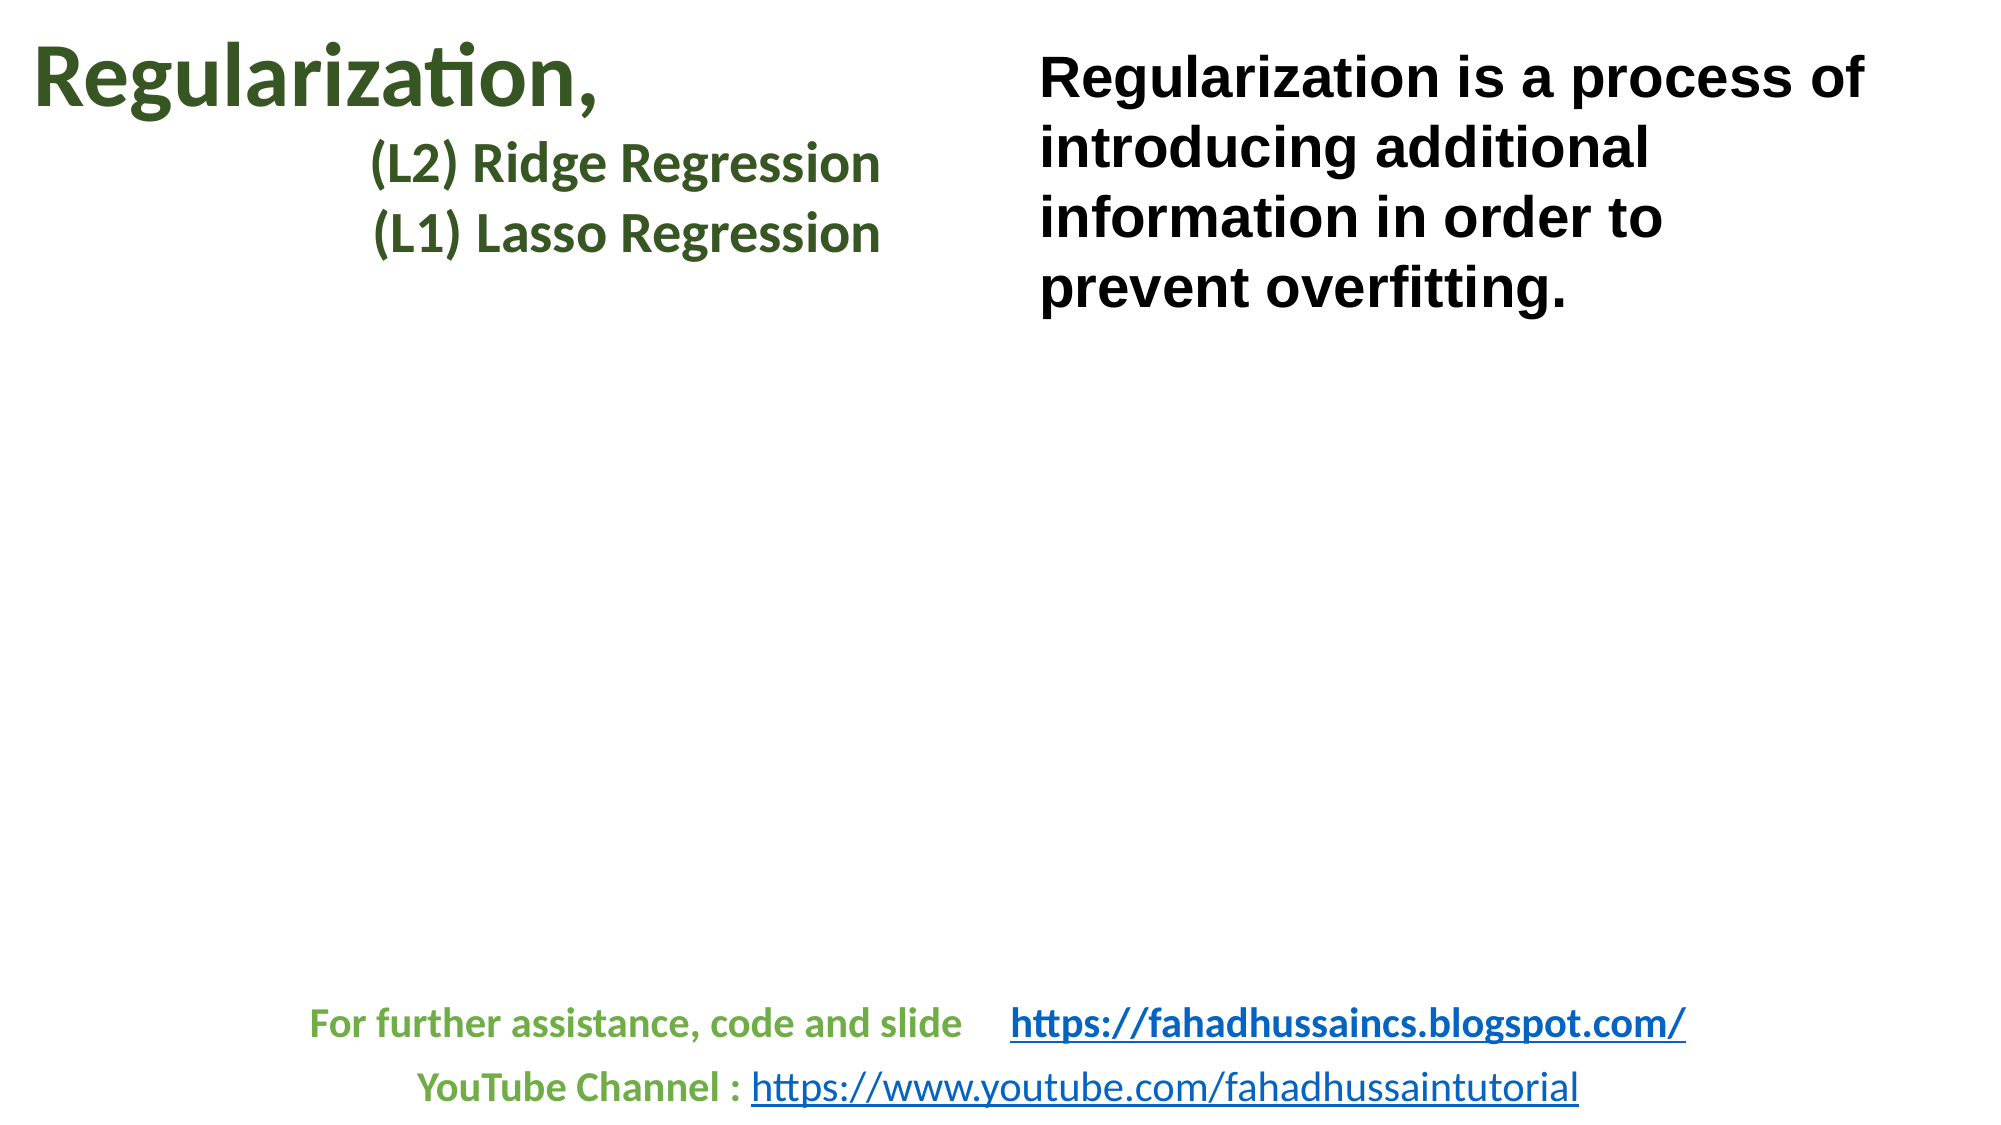

Regularization,
(L2) Ridge Regression
(L1) Lasso Regression
Regularization is a process of introducing additional information in order to prevent overfitting.
For further assistance, code and slide     https://fahadhussaincs.blogspot.com/
YouTube Channel : https://www.youtube.com/fahadhussaintutorial